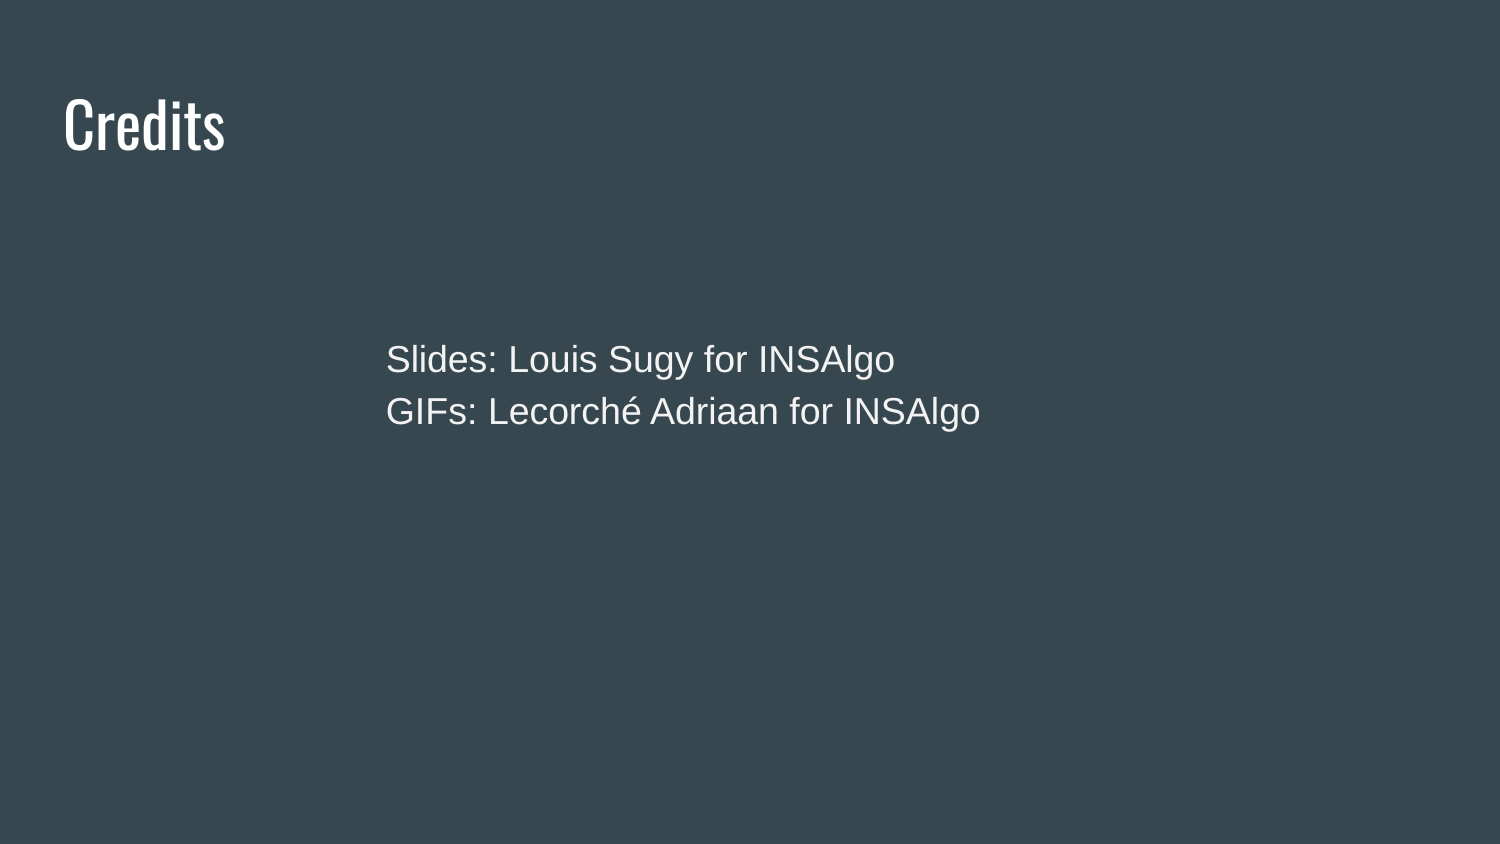

# Credits
Slides: Louis Sugy for INSAlgo
GIFs: Lecorché Adriaan for INSAlgo